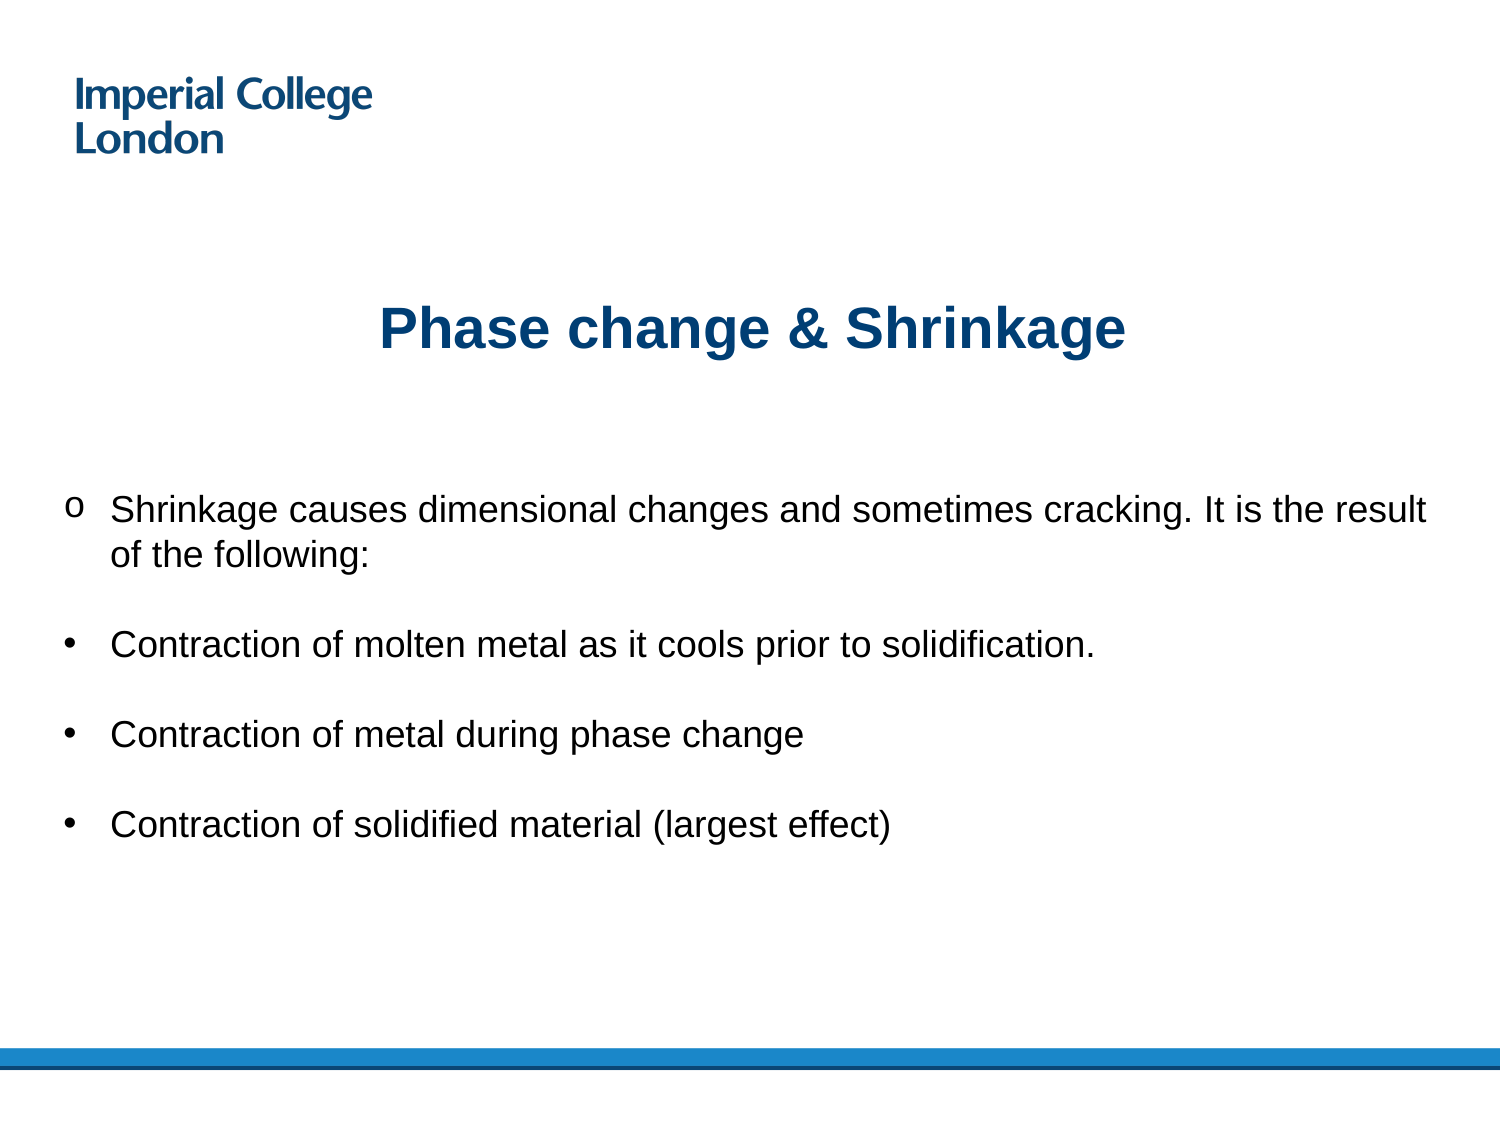

Phase change & Shrinkage
Shrinkage causes dimensional changes and sometimes cracking. It is the result of the following:

Contraction of molten metal as it cools prior to solidification.

Contraction of metal during phase change

Contraction of solidified material (largest effect)